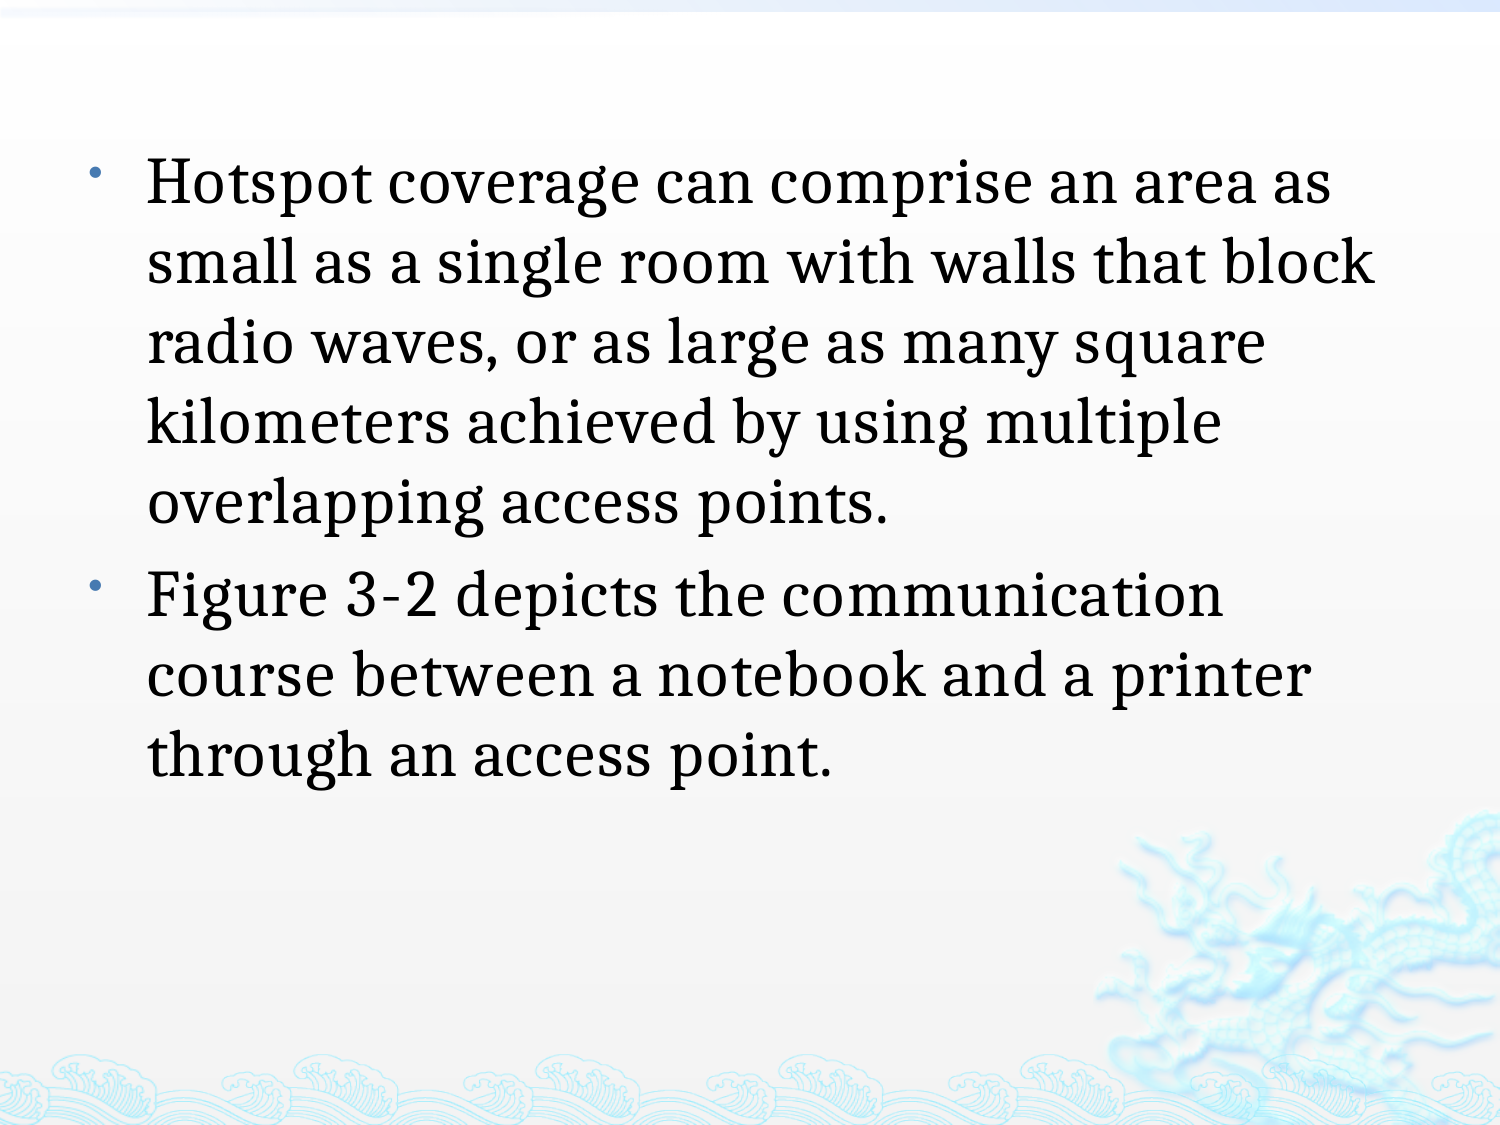

Hotspot coverage can comprise an area as small as a single room with walls that block radio waves, or as large as many square kilometers achieved by using multiple overlapping access points.
Figure 3-2 depicts the communication course between a notebook and a printer through an access point.